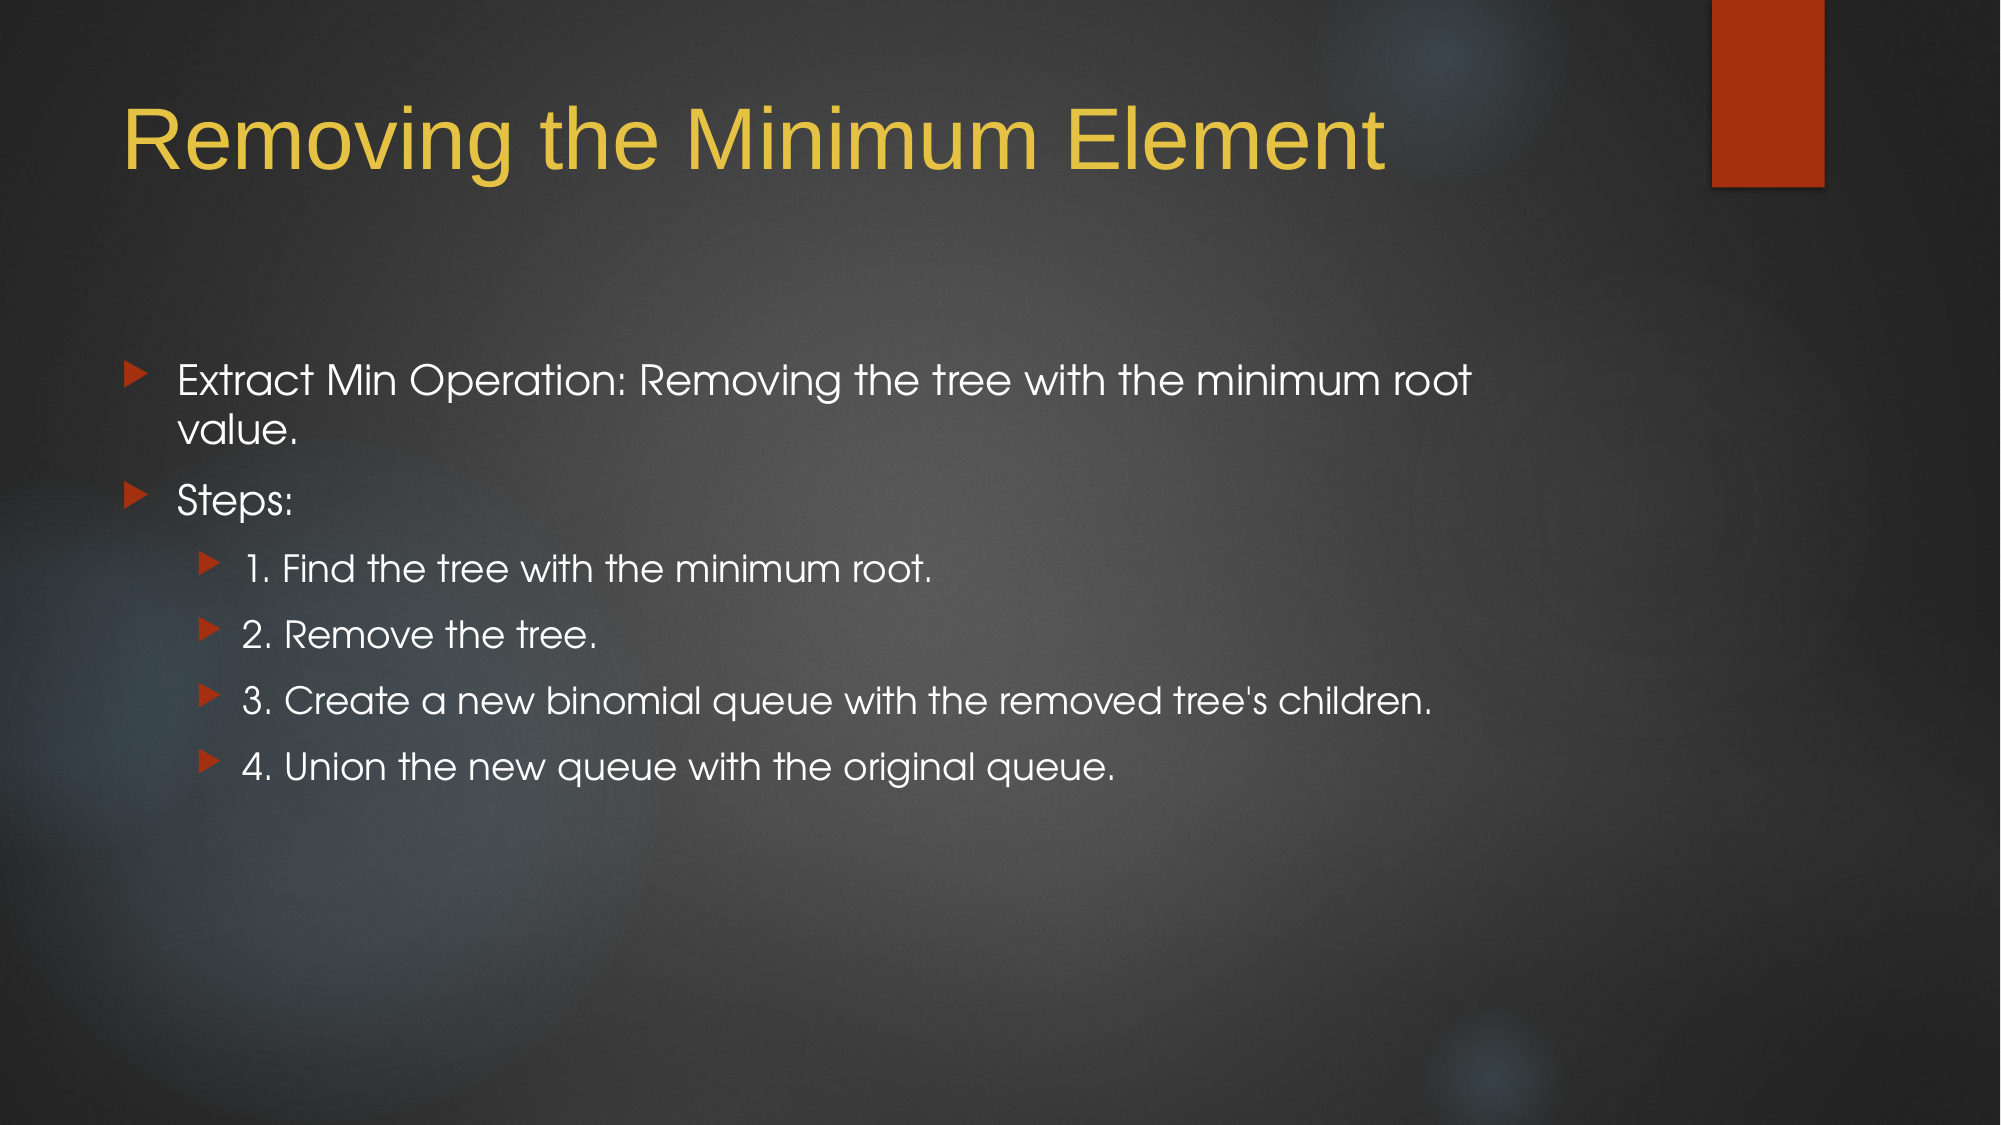

# Removing the Minimum Element
Extract Min Operation: Removing the tree with the minimum root value.
Steps:
1. Find the tree with the minimum root.
2. Remove the tree.
3. Create a new binomial queue with the removed tree's children.
4. Union the new queue with the original queue.